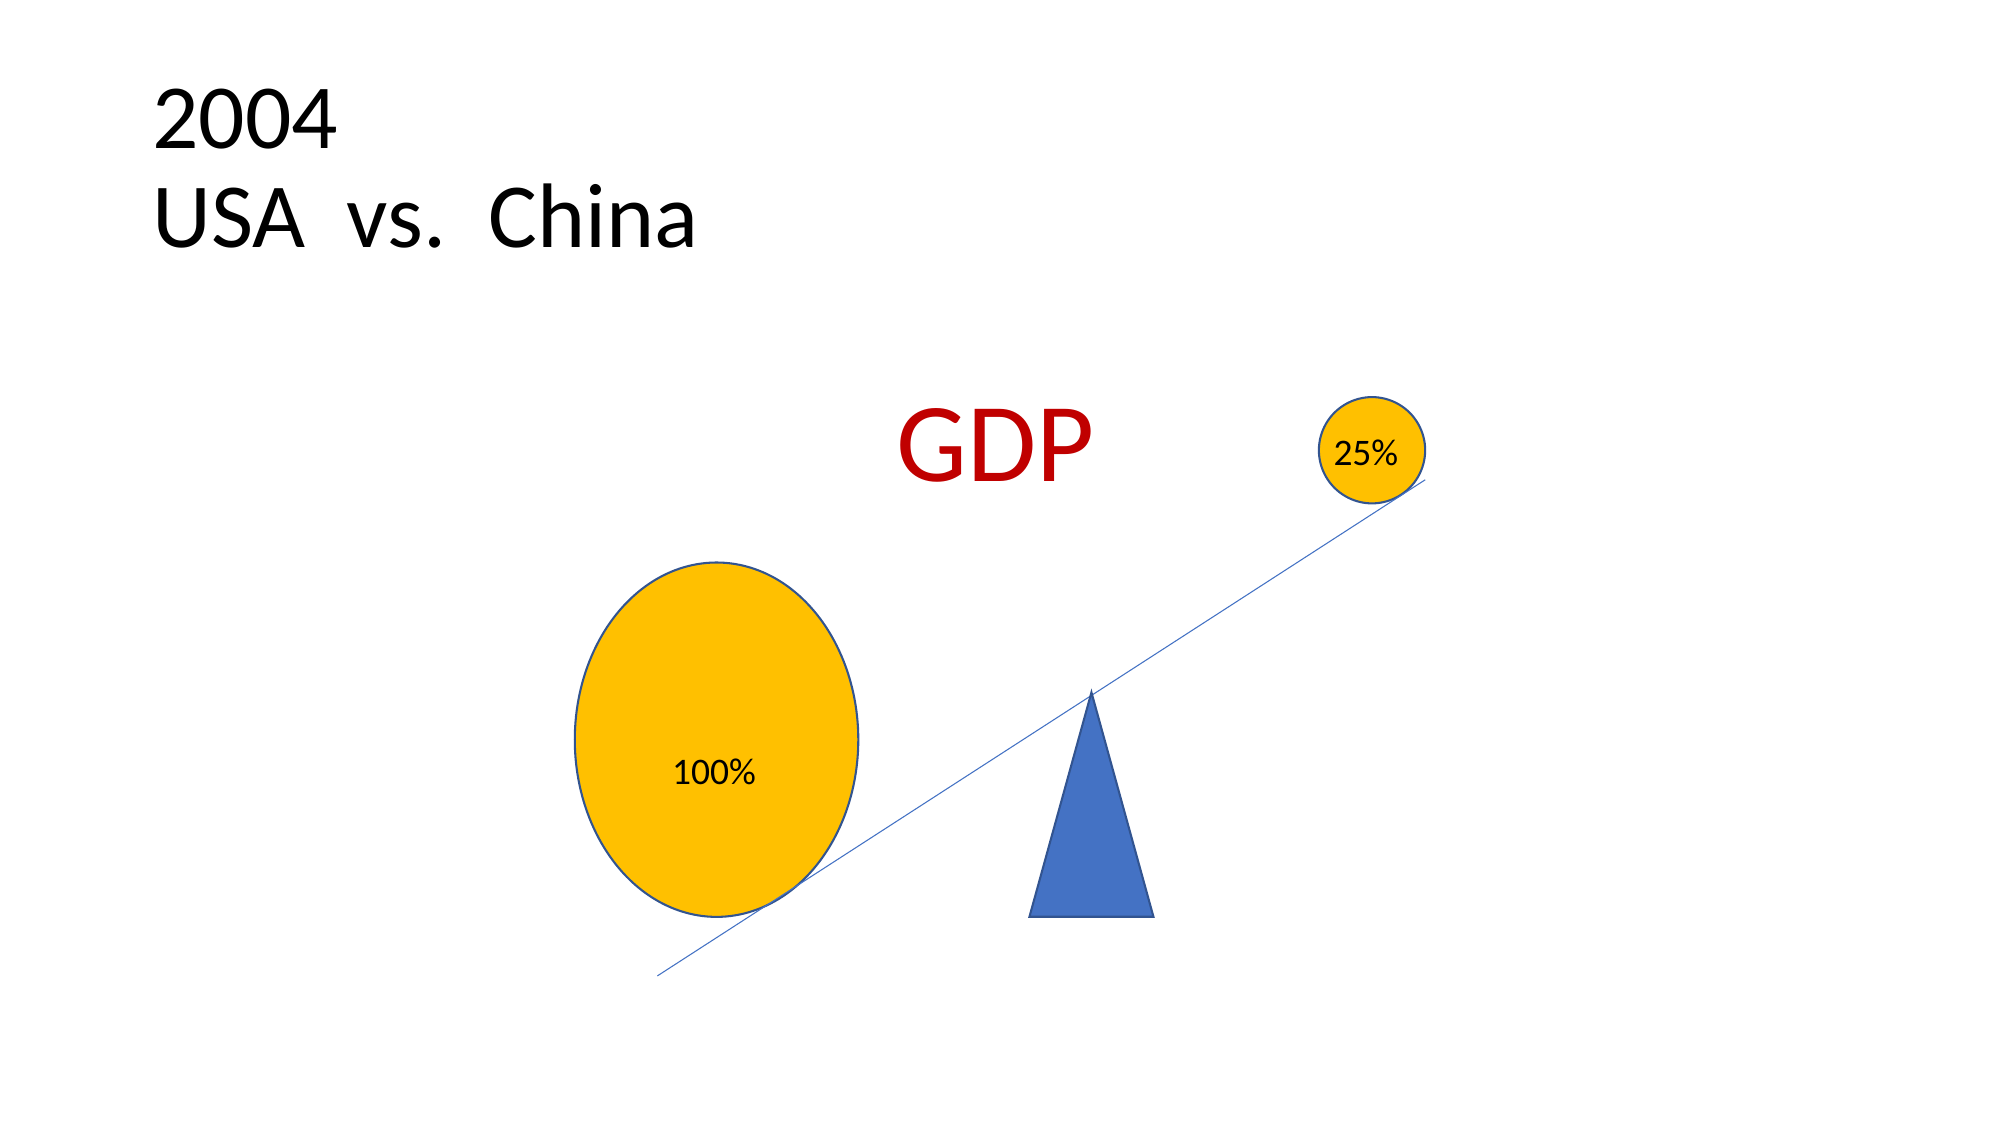

# 2004 USA  vs.  China
GDP

25%

100%